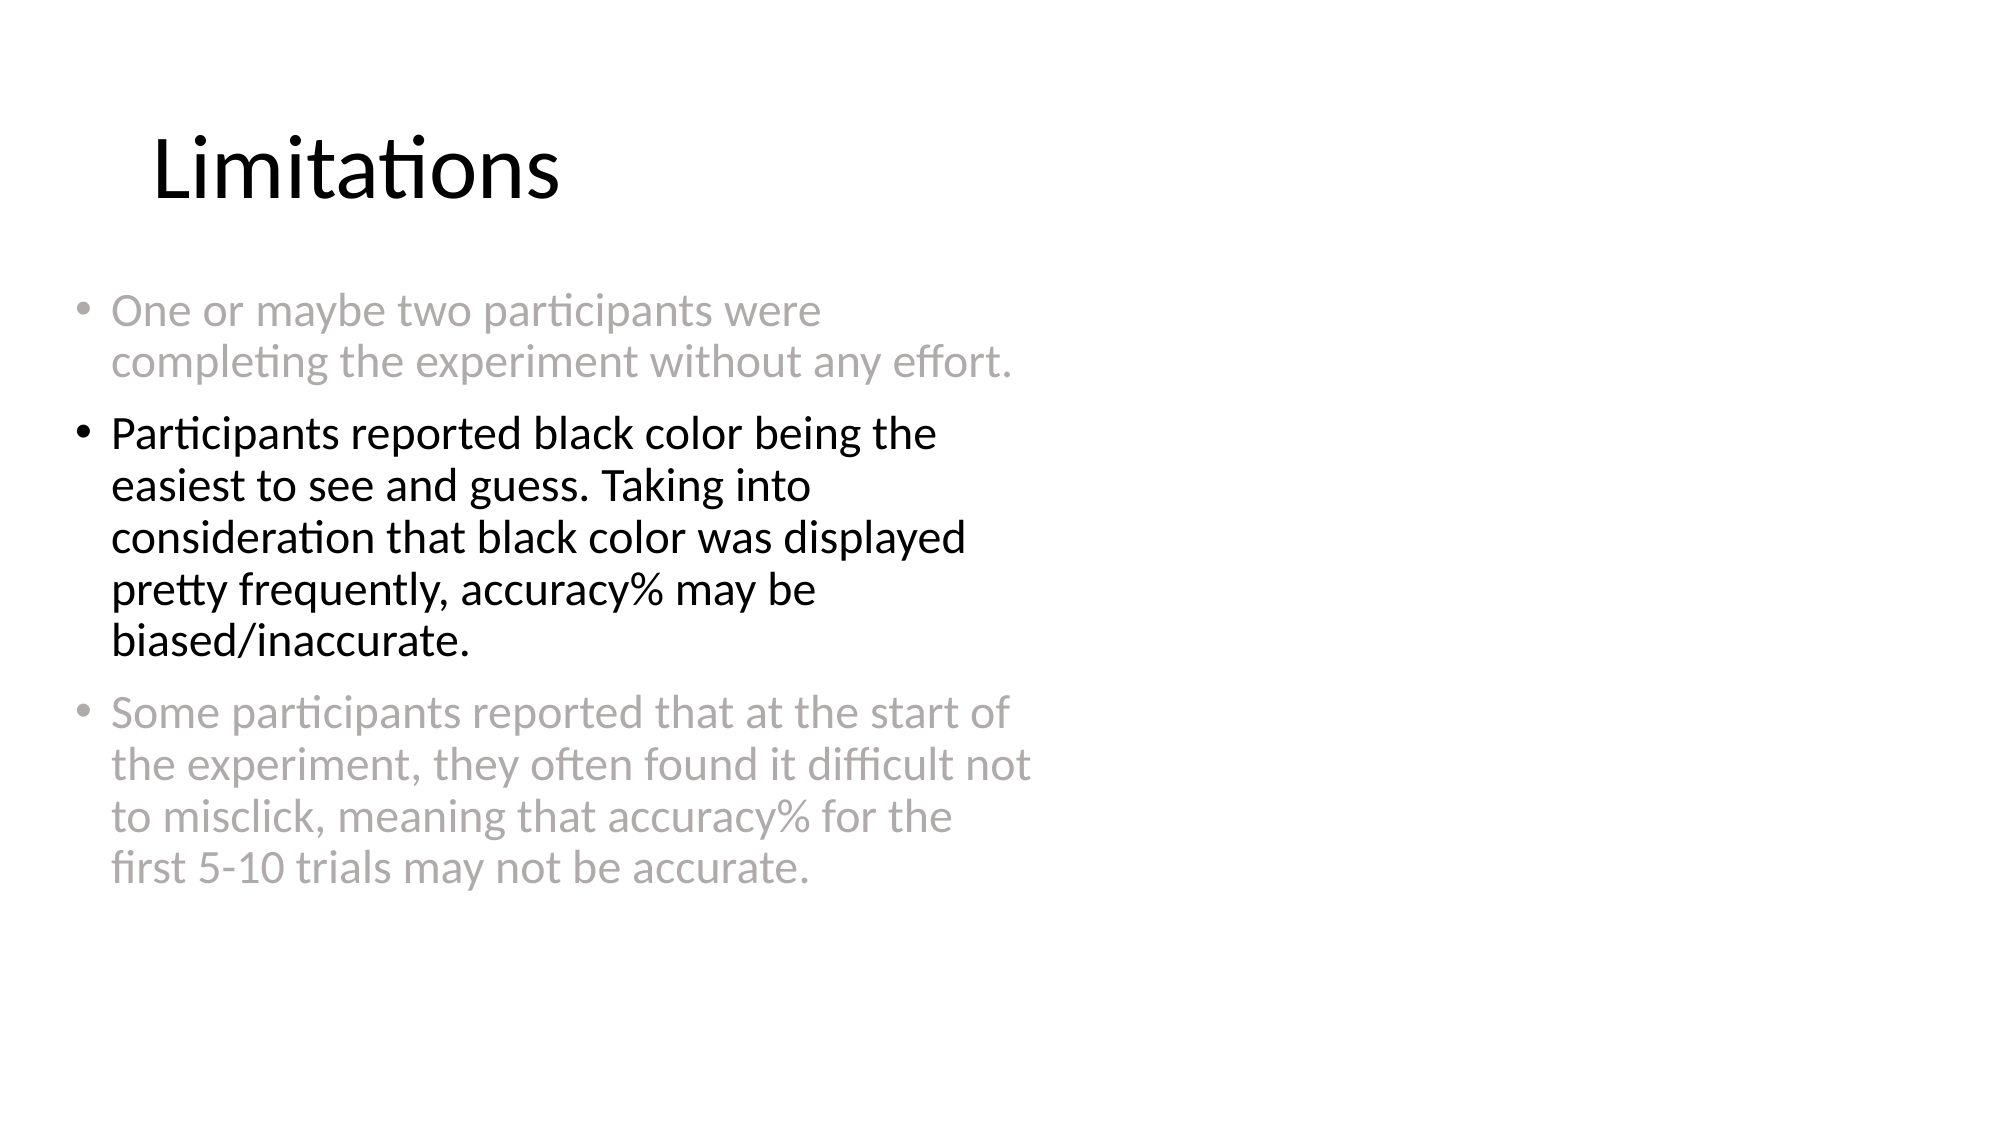

# Limitations
One or maybe two participants were completing the experiment without any effort.
Participants reported black color being the easiest to see and guess. Taking into consideration that black color was displayed pretty frequently, accuracy% may be biased/inaccurate.
Some participants reported that at the start of the experiment, they often found it difficult not to misclick, meaning that accuracy% for the first 5-10 trials may not be accurate.